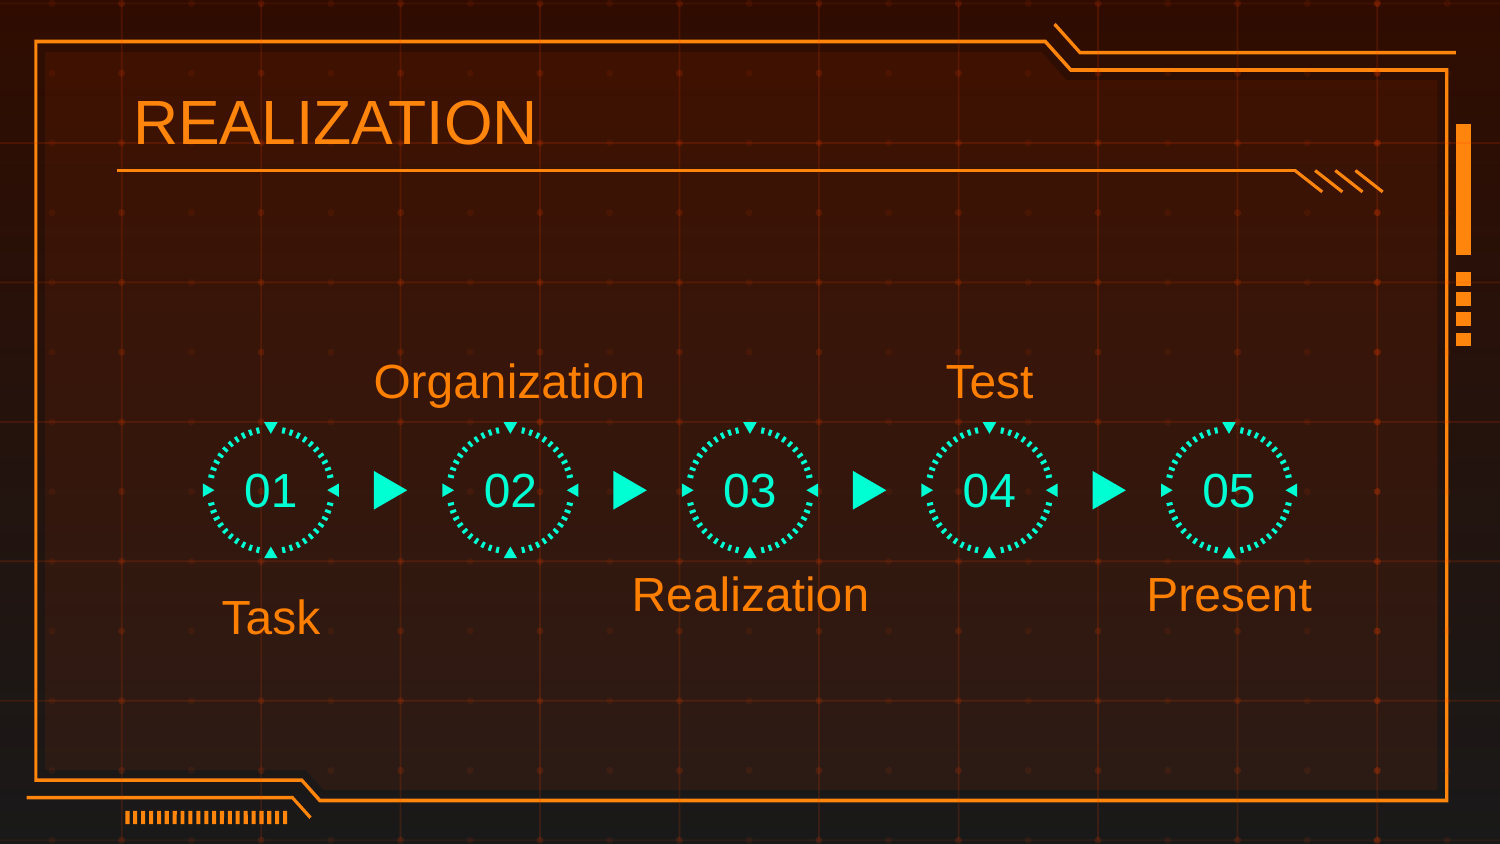

# REALIZATION
Organization
Test

01
02
03
04
05

Realization
Present
Task